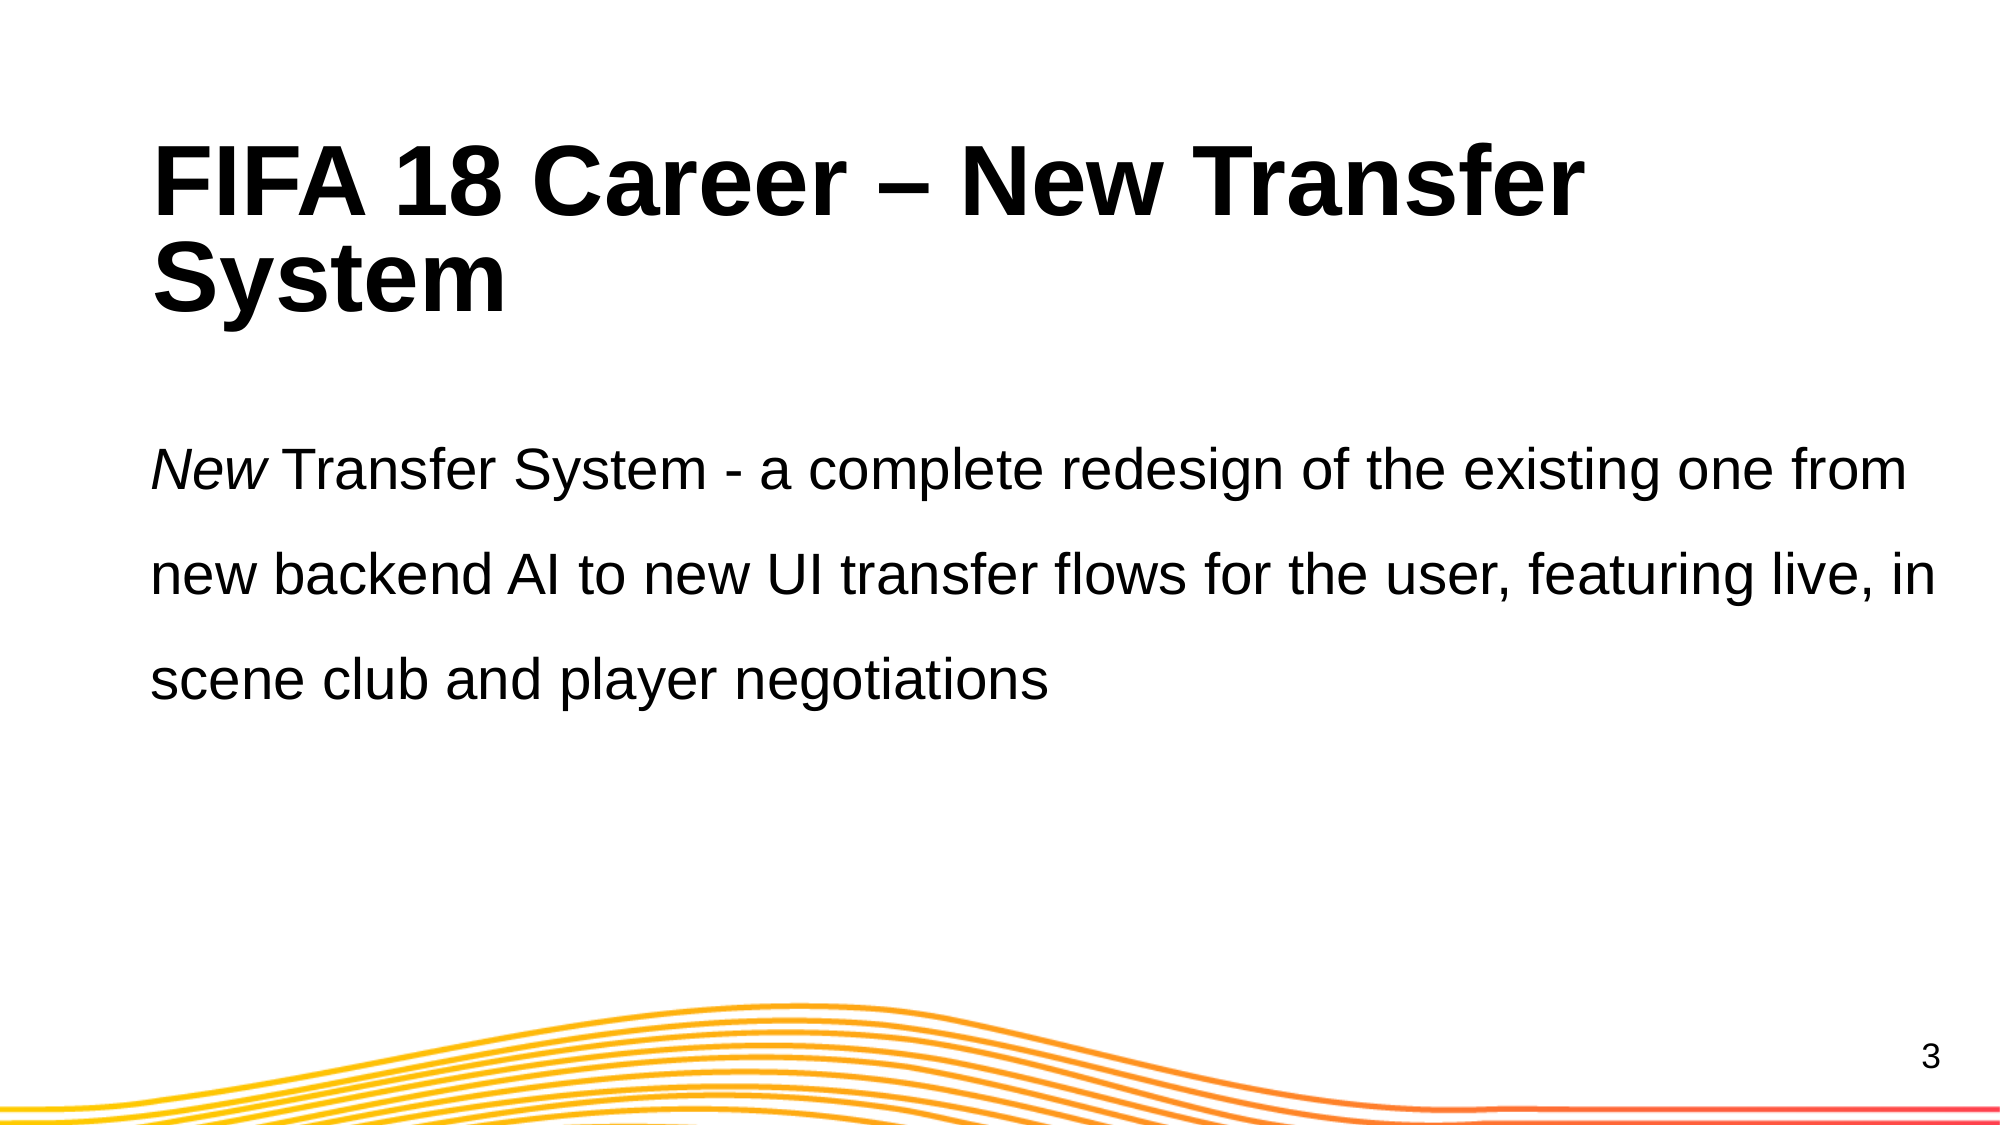

FIFA 18 Career – New Transfer System

New Transfer System - a complete redesign of the existing one from new backend AI to new UI transfer flows for the user, featuring live, in scene club and player negotiations
3